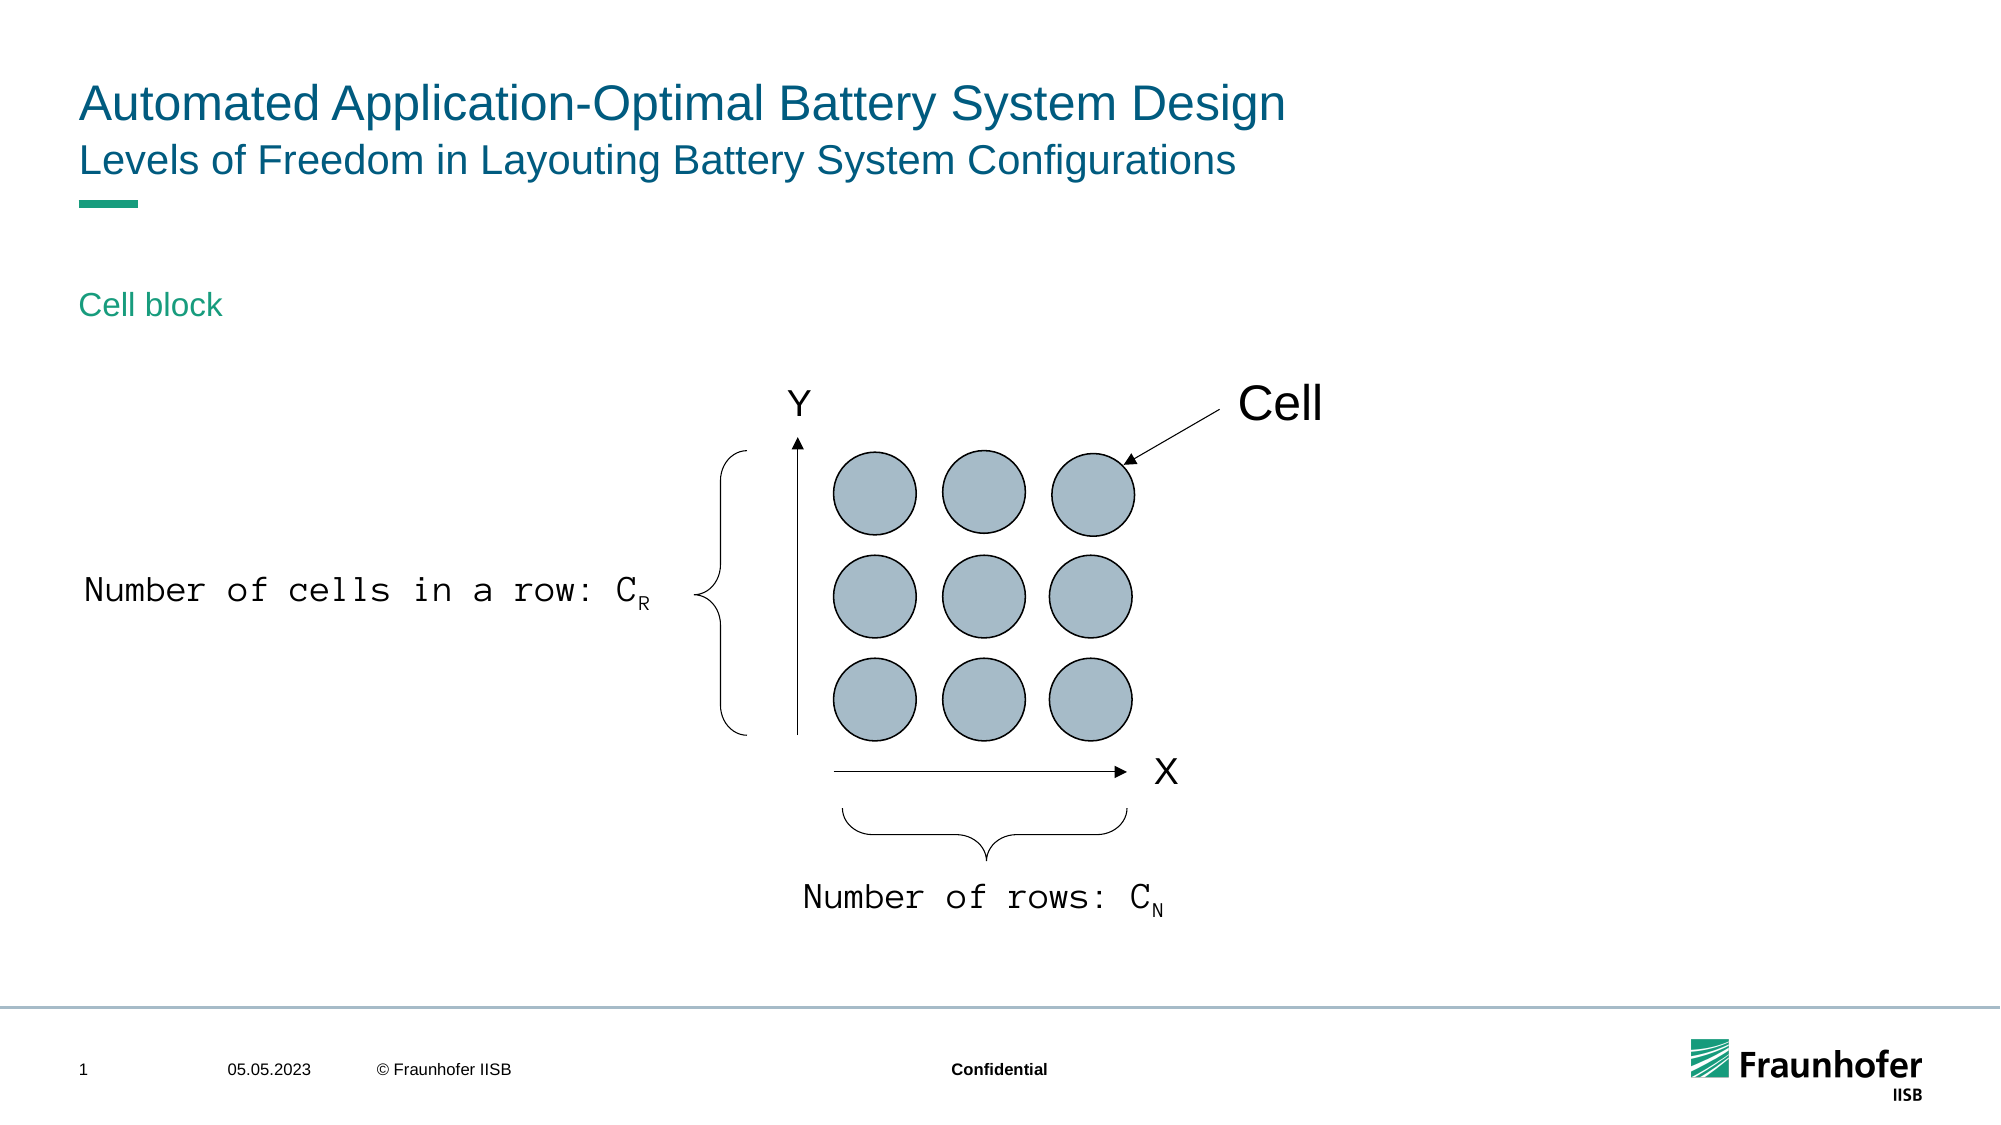

# Automated Application-Optimal Battery System Design
Levels of Freedom in Layouting Battery System Configurations
Cell block
Y
Cell

X

Number of cells in a row: CR

Number of rows: CN
1
05.05.2023
© Fraunhofer IISB